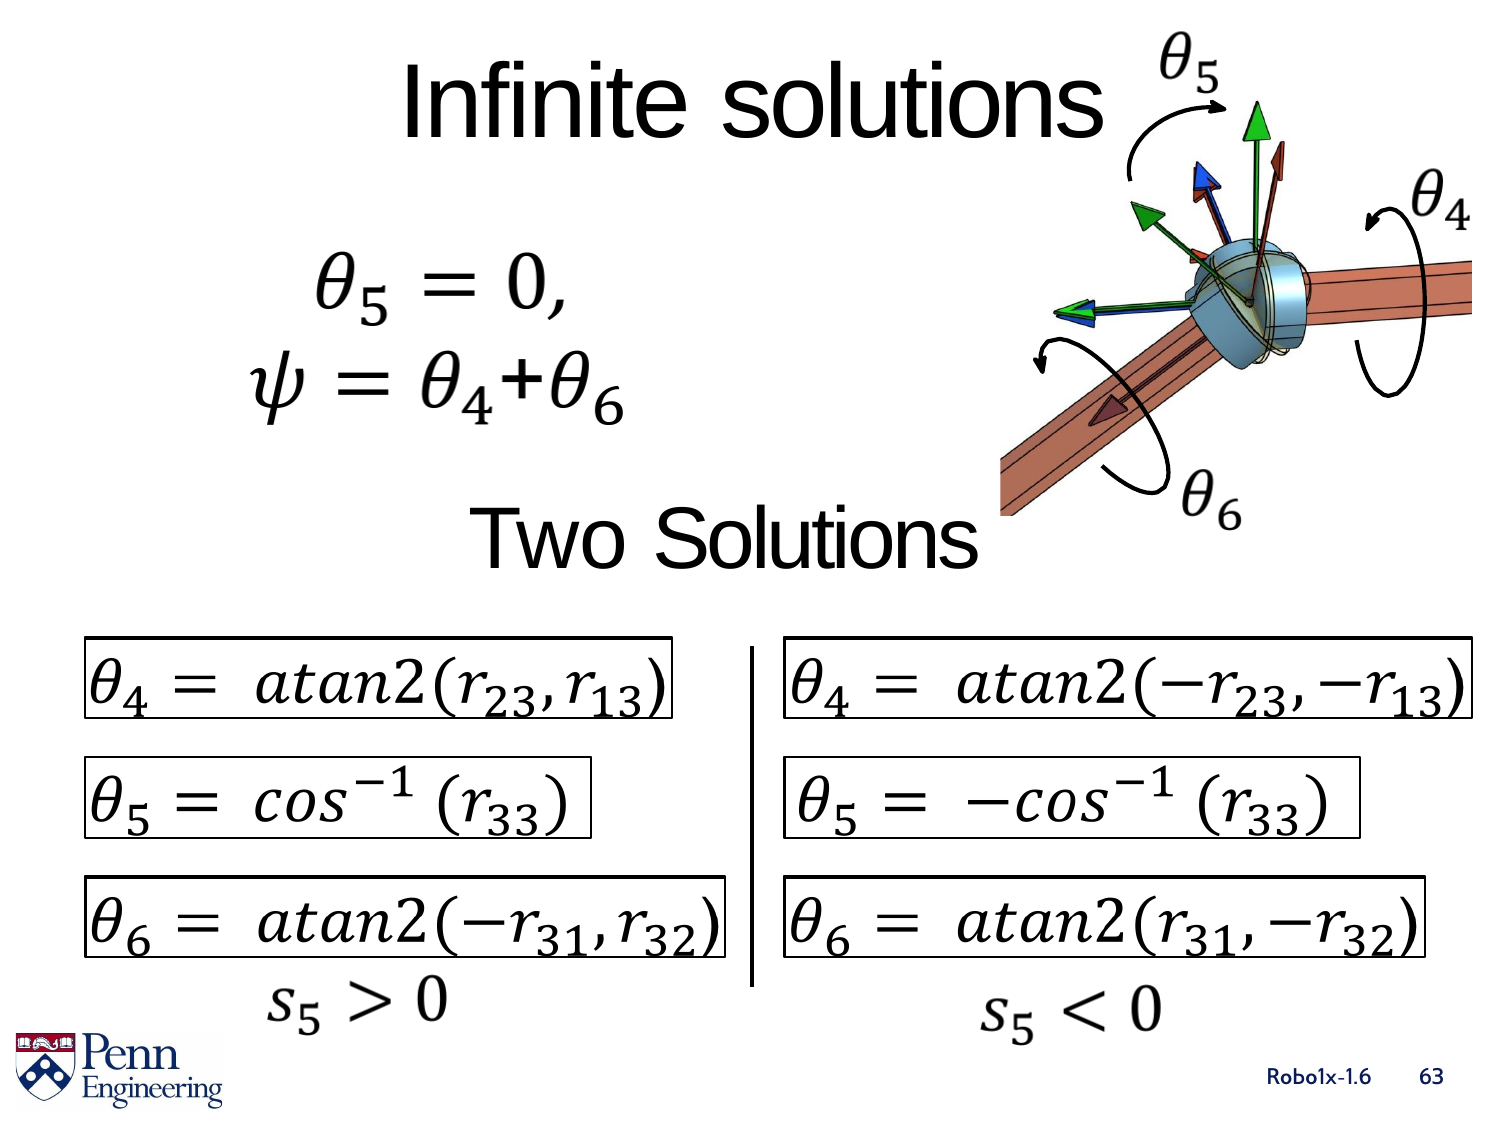

# Infinite solutions

Two Solutions

Robo1x-1.6
63